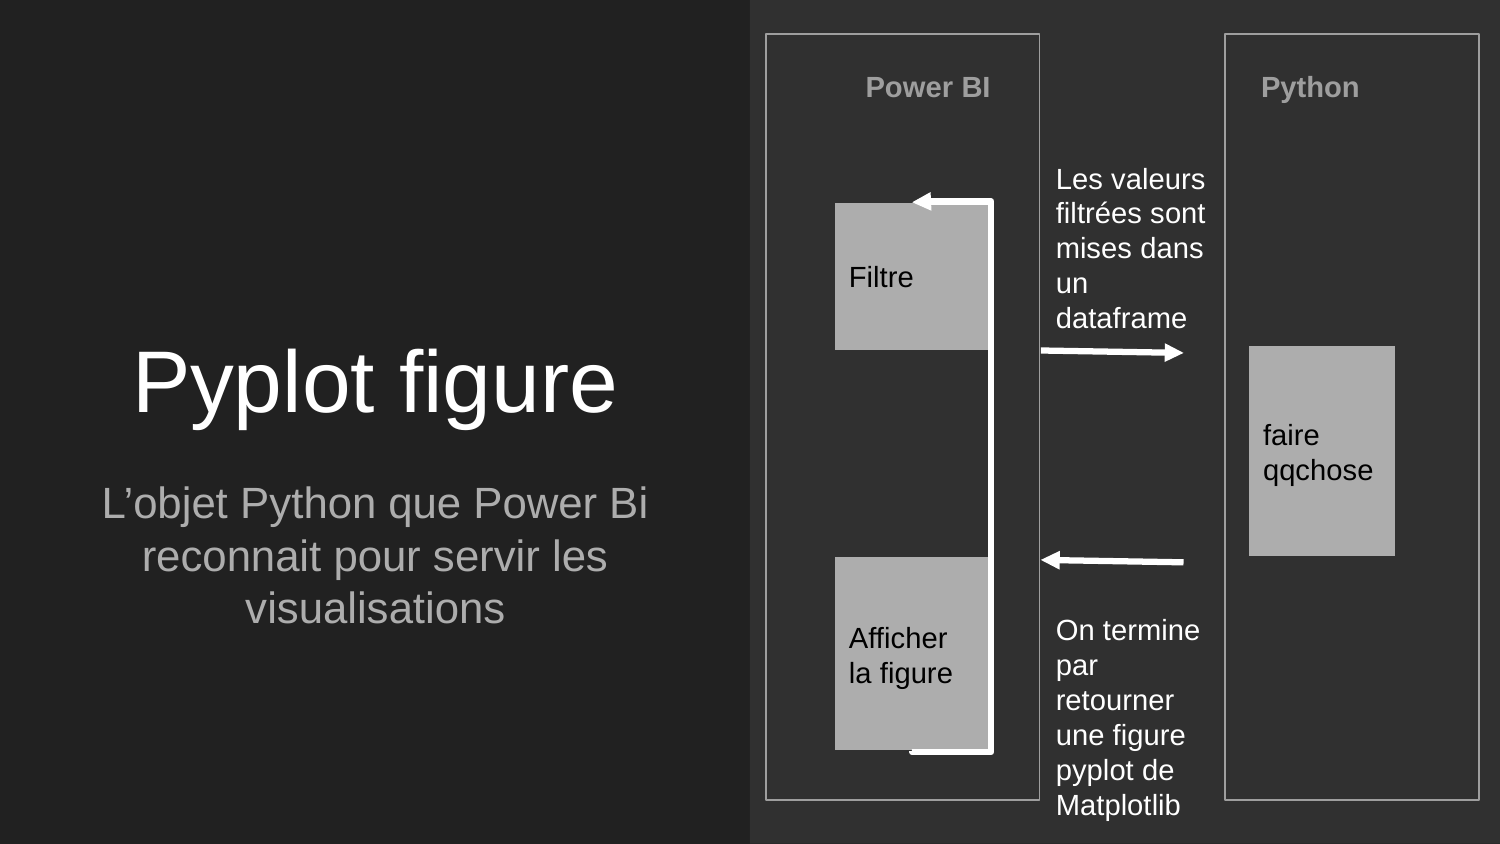

Power BI
Python
Les valeurs filtrées sont mises dans un dataframe
# Pyplot figure
Filtre
faire qqchose
L’objet Python que Power Bi reconnait pour servir les visualisations
Afficher la figure
On termine par retourner une figure pyplot de Matplotlib